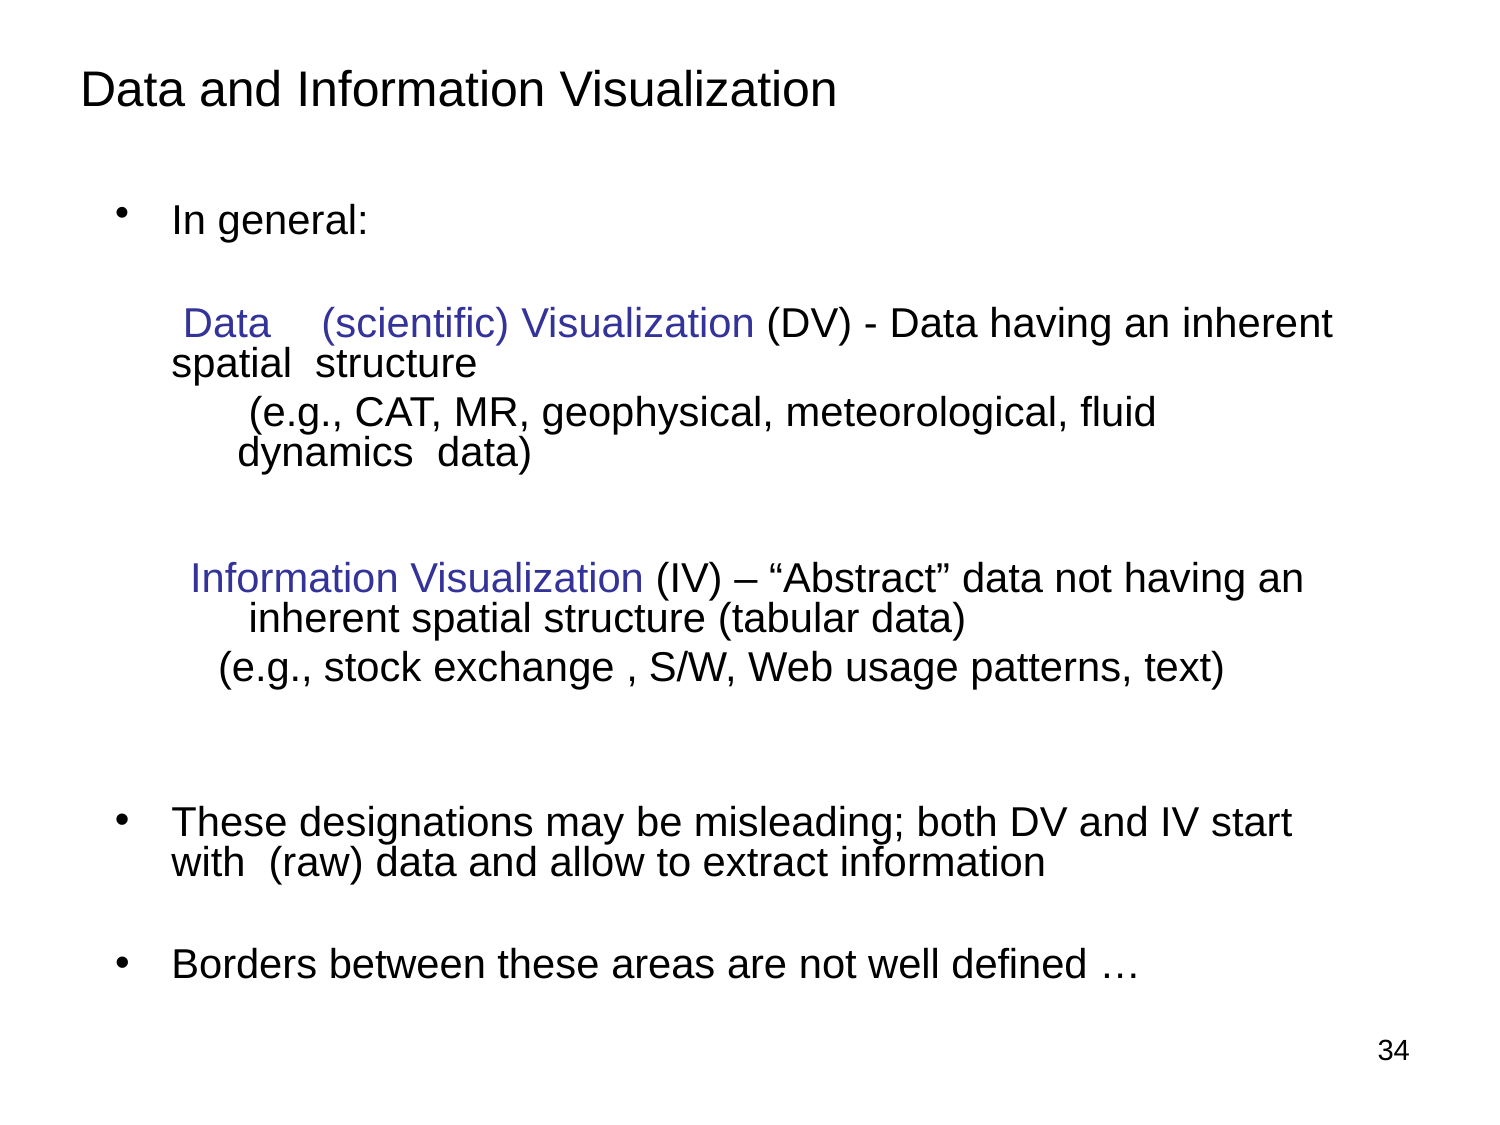

# Data and Information Visualization
In general:

Data	(scientific) Visualization (DV) - Data having an inherent spatial  structure
(e.g., CAT, MR, geophysical, meteorological, fluid dynamics  data)

Information Visualization (IV) – “Abstract” data not having an  inherent spatial structure (tabular data)
(e.g., stock exchange , S/W, Web usage patterns, text)

These designations may be misleading; both DV and IV start with  (raw) data and allow to extract information

Borders between these areas are not well defined …
34